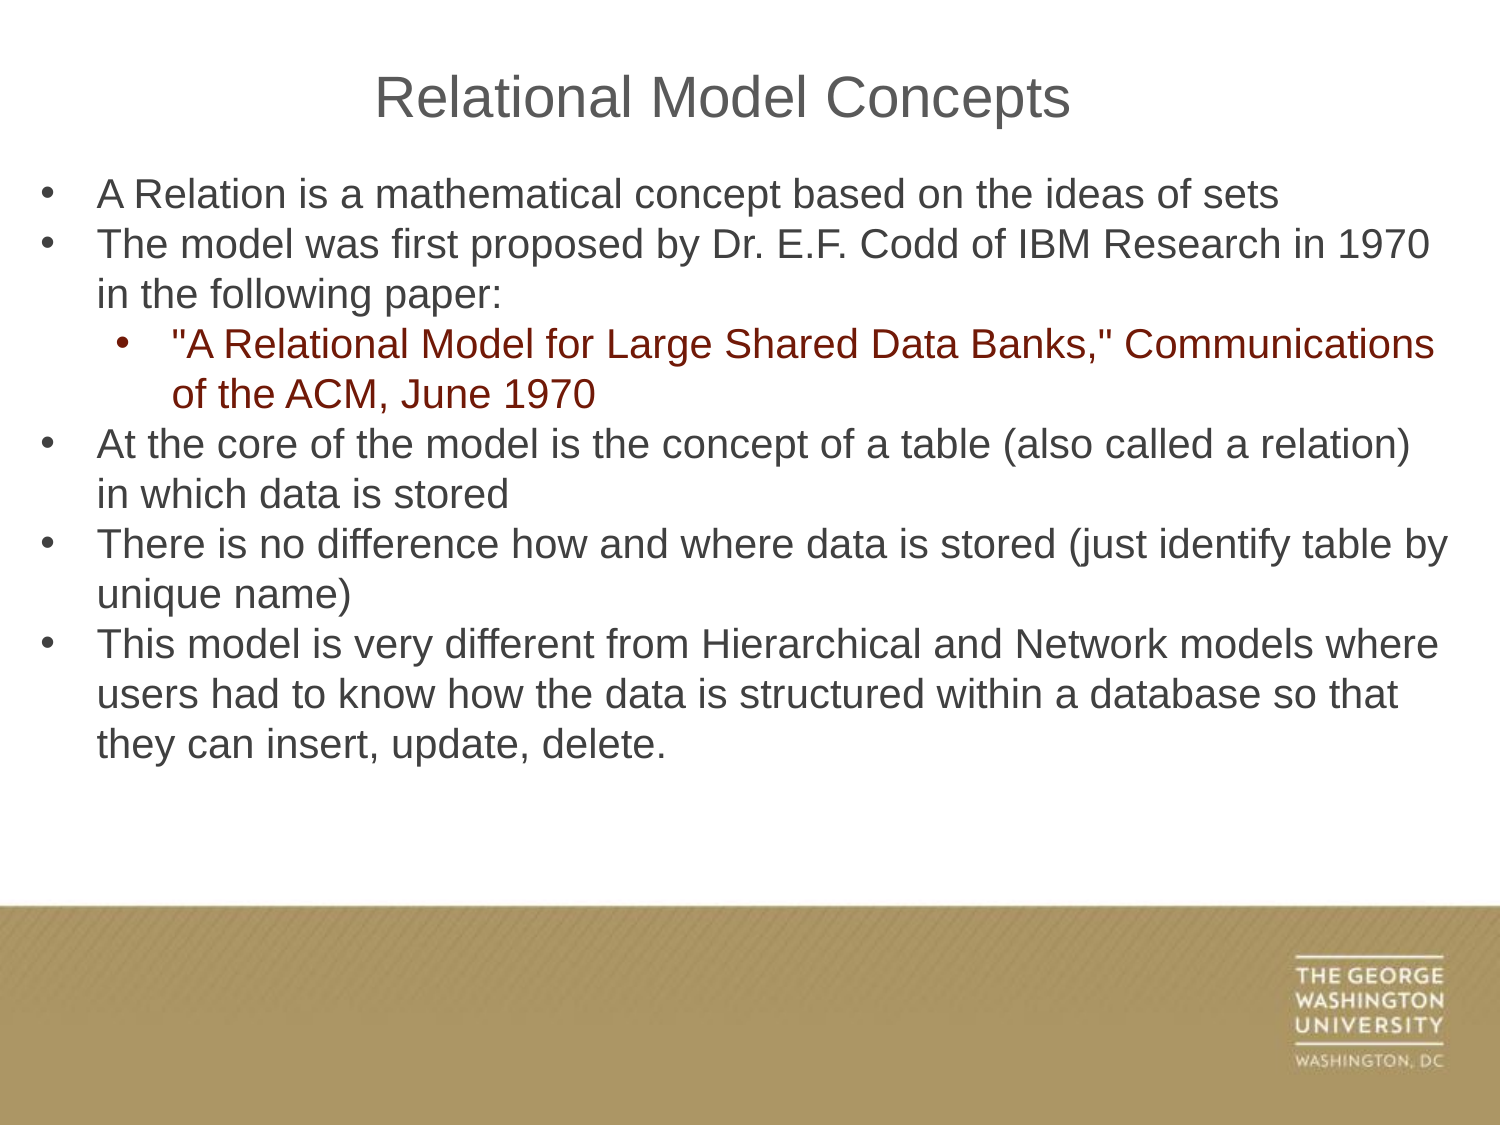

Relational Model Concepts
A Relation is a mathematical concept based on the ideas of sets
The model was first proposed by Dr. E.F. Codd of IBM Research in 1970 in the following paper:
"A Relational Model for Large Shared Data Banks," Communications of the ACM, June 1970
At the core of the model is the concept of a table (also called a relation) in which data is stored
There is no difference how and where data is stored (just identify table by unique name)
This model is very different from Hierarchical and Network models where users had to know how the data is structured within a database so that they can insert, update, delete.